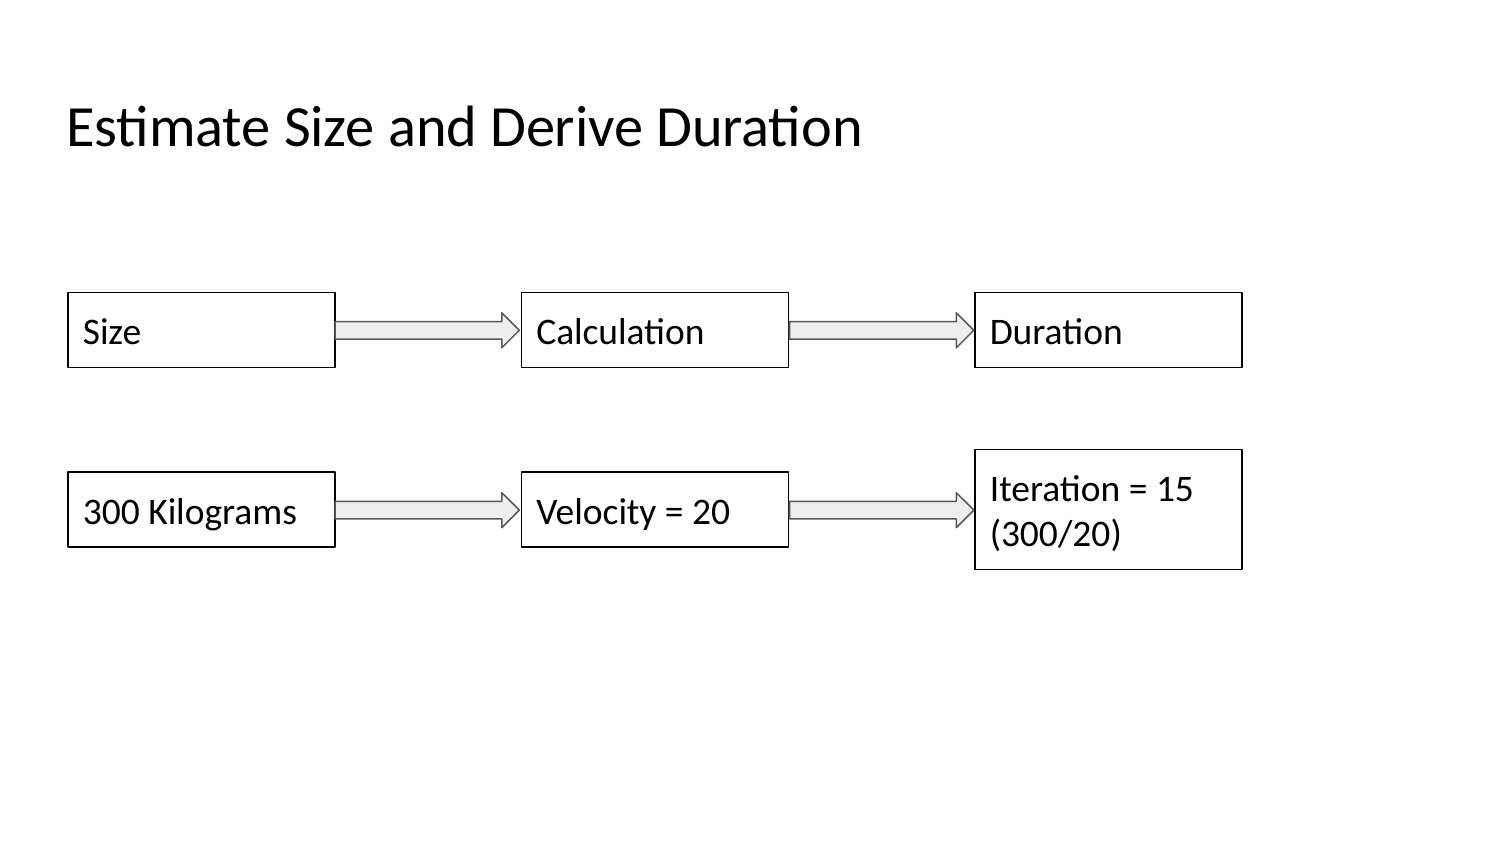

# Estimate Size and Derive Duration
Size
Calculation
Duration

Iteration = 15 (300/20)
300 Kilograms
Velocity = 20